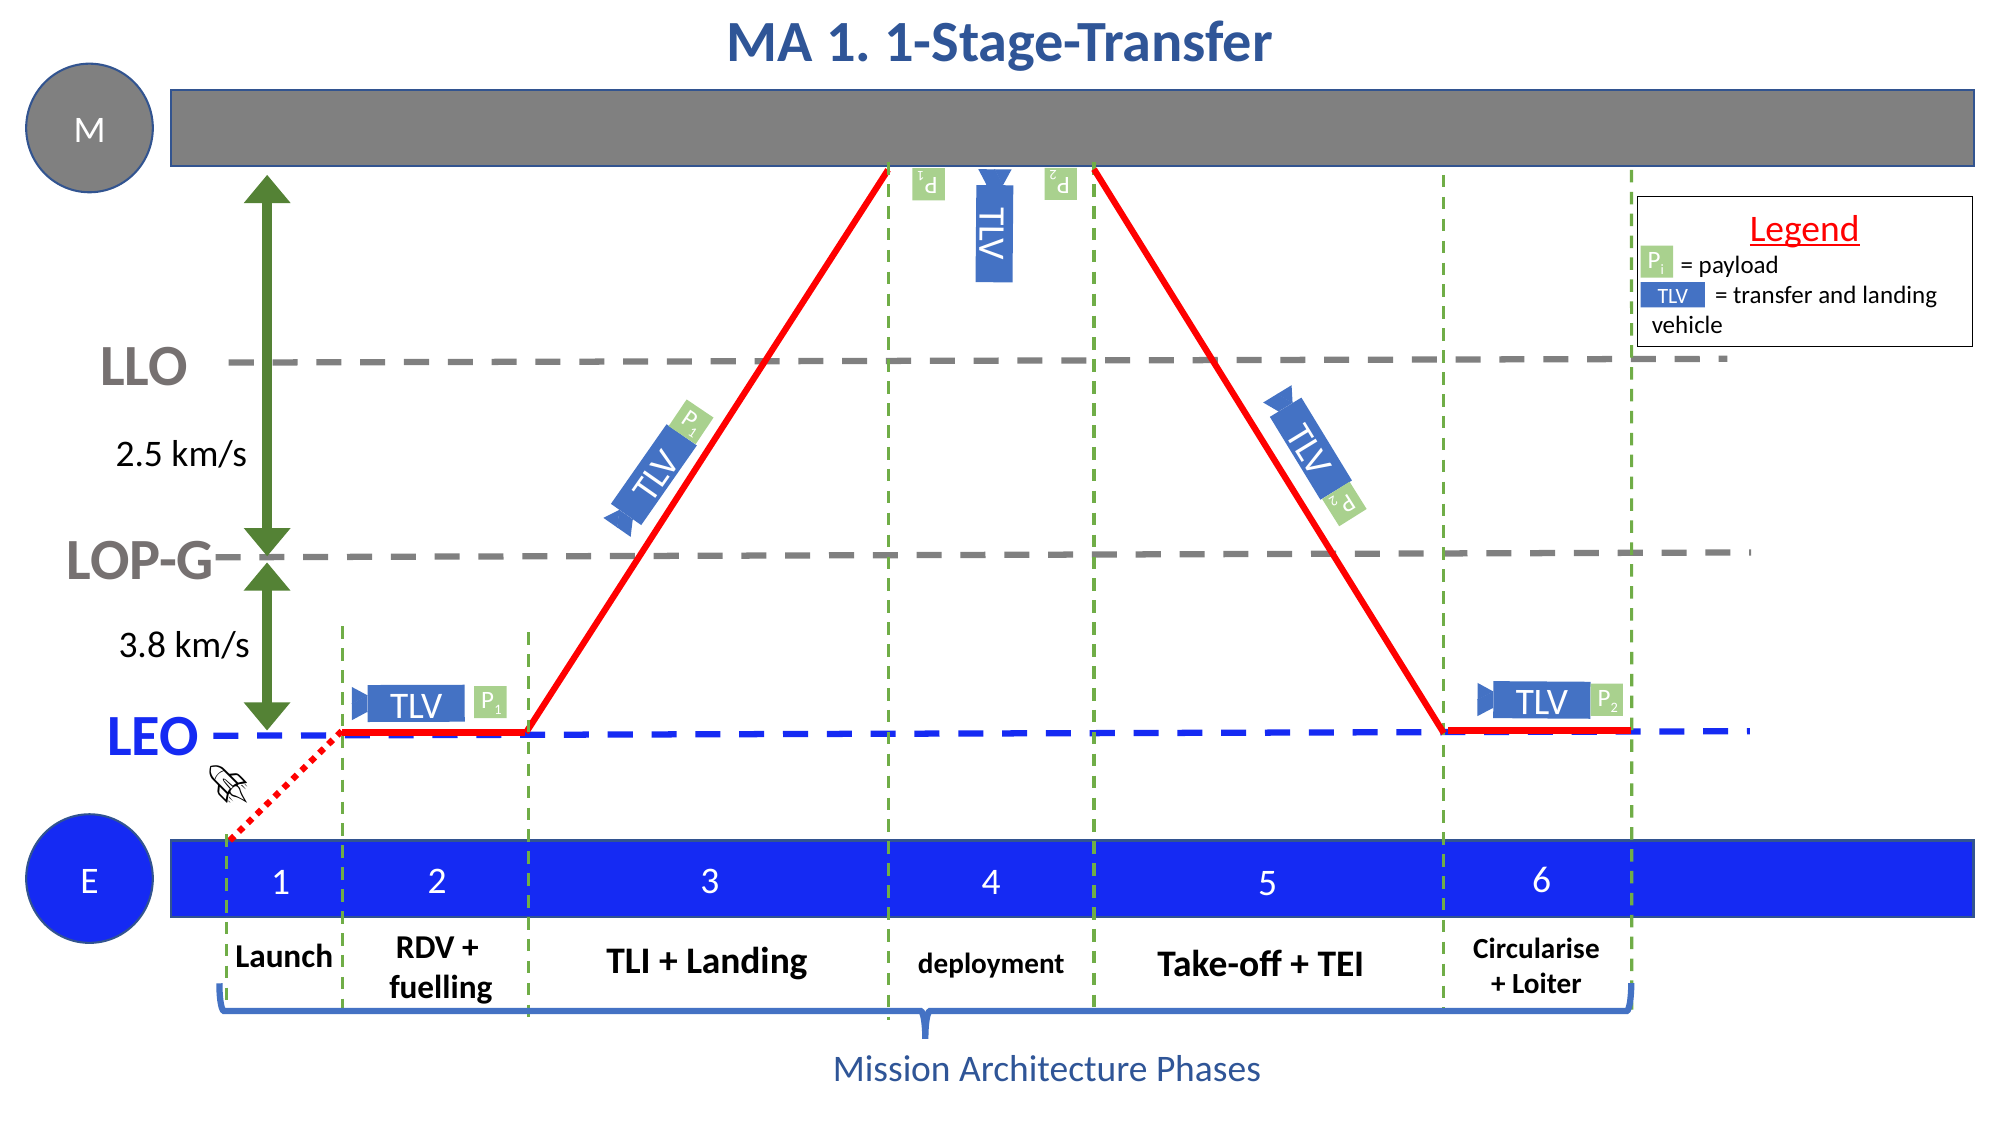

MA 1. 1-Stage-Transfer
M

P2

P1

TLV

Legend
     = payload
           = transfer and landing vehicle
Pi

TLV

LLO
TLV

P1

2.5 km/s
TLV

P2

LOP-G
3.8 km/s
TLV

TLV

P2

P1

LEO
🚀
E

6
3
2
1
4
5
RDV +
fuelling
Circularise
+ Loiter
Launch
TLI + Landing
Take-off + TEI
deployment
Mission Architecture Phases